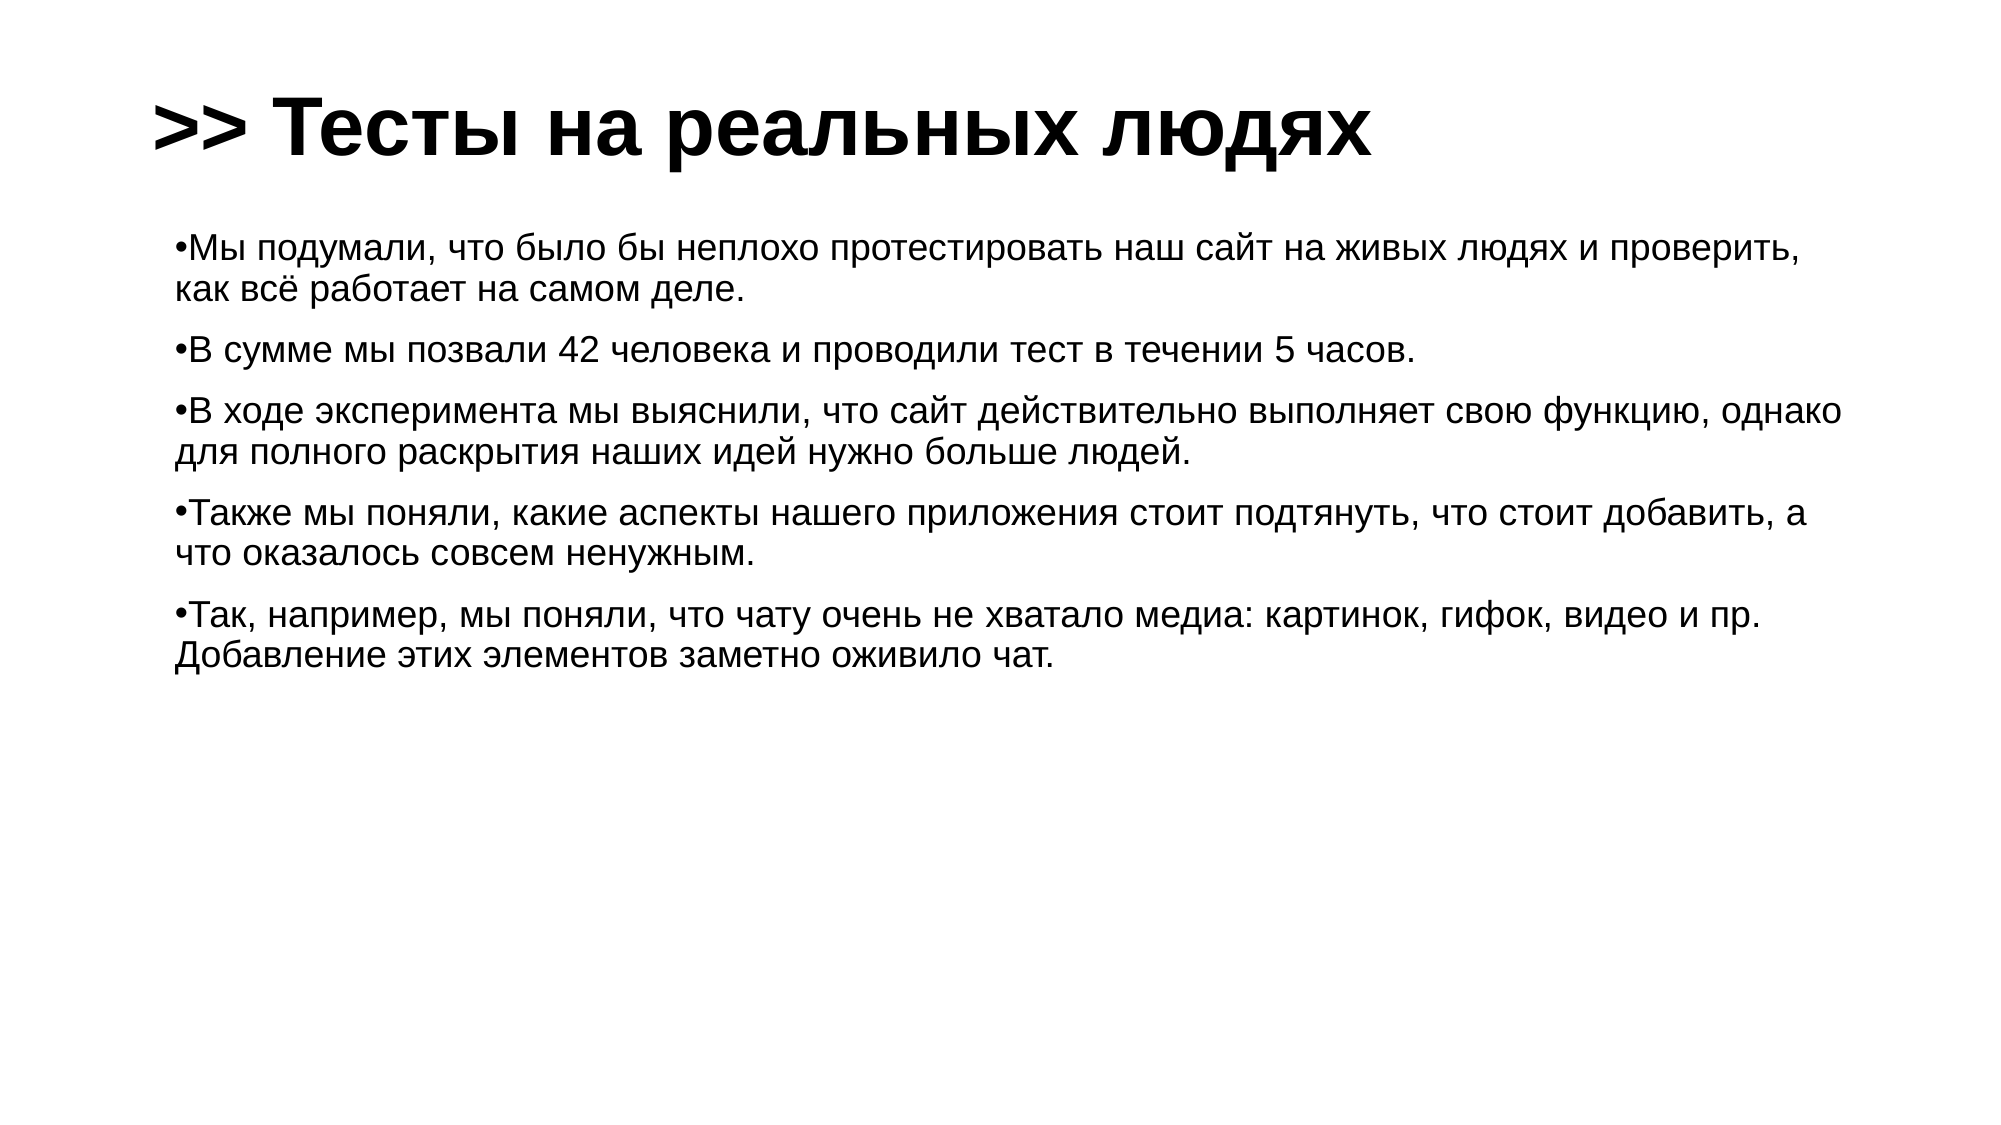

>> Тесты на реальных людях
# Мы подумали, что было бы неплохо протестировать наш сайт на живых людях и проверить, как всё работает на самом деле.
В сумме мы позвали 42 человека и проводили тест в течении 5 часов.
В ходе эксперимента мы выяснили, что сайт действительно выполняет свою функцию, однако для полного раскрытия наших идей нужно больше людей.
Также мы поняли, какие аспекты нашего приложения стоит подтянуть, что стоит добавить, а что оказалось совсем ненужным.
Так, например, мы поняли, что чату очень не хватало медиа: картинок, гифок, видео и пр. Добавление этих элементов заметно оживило чат.